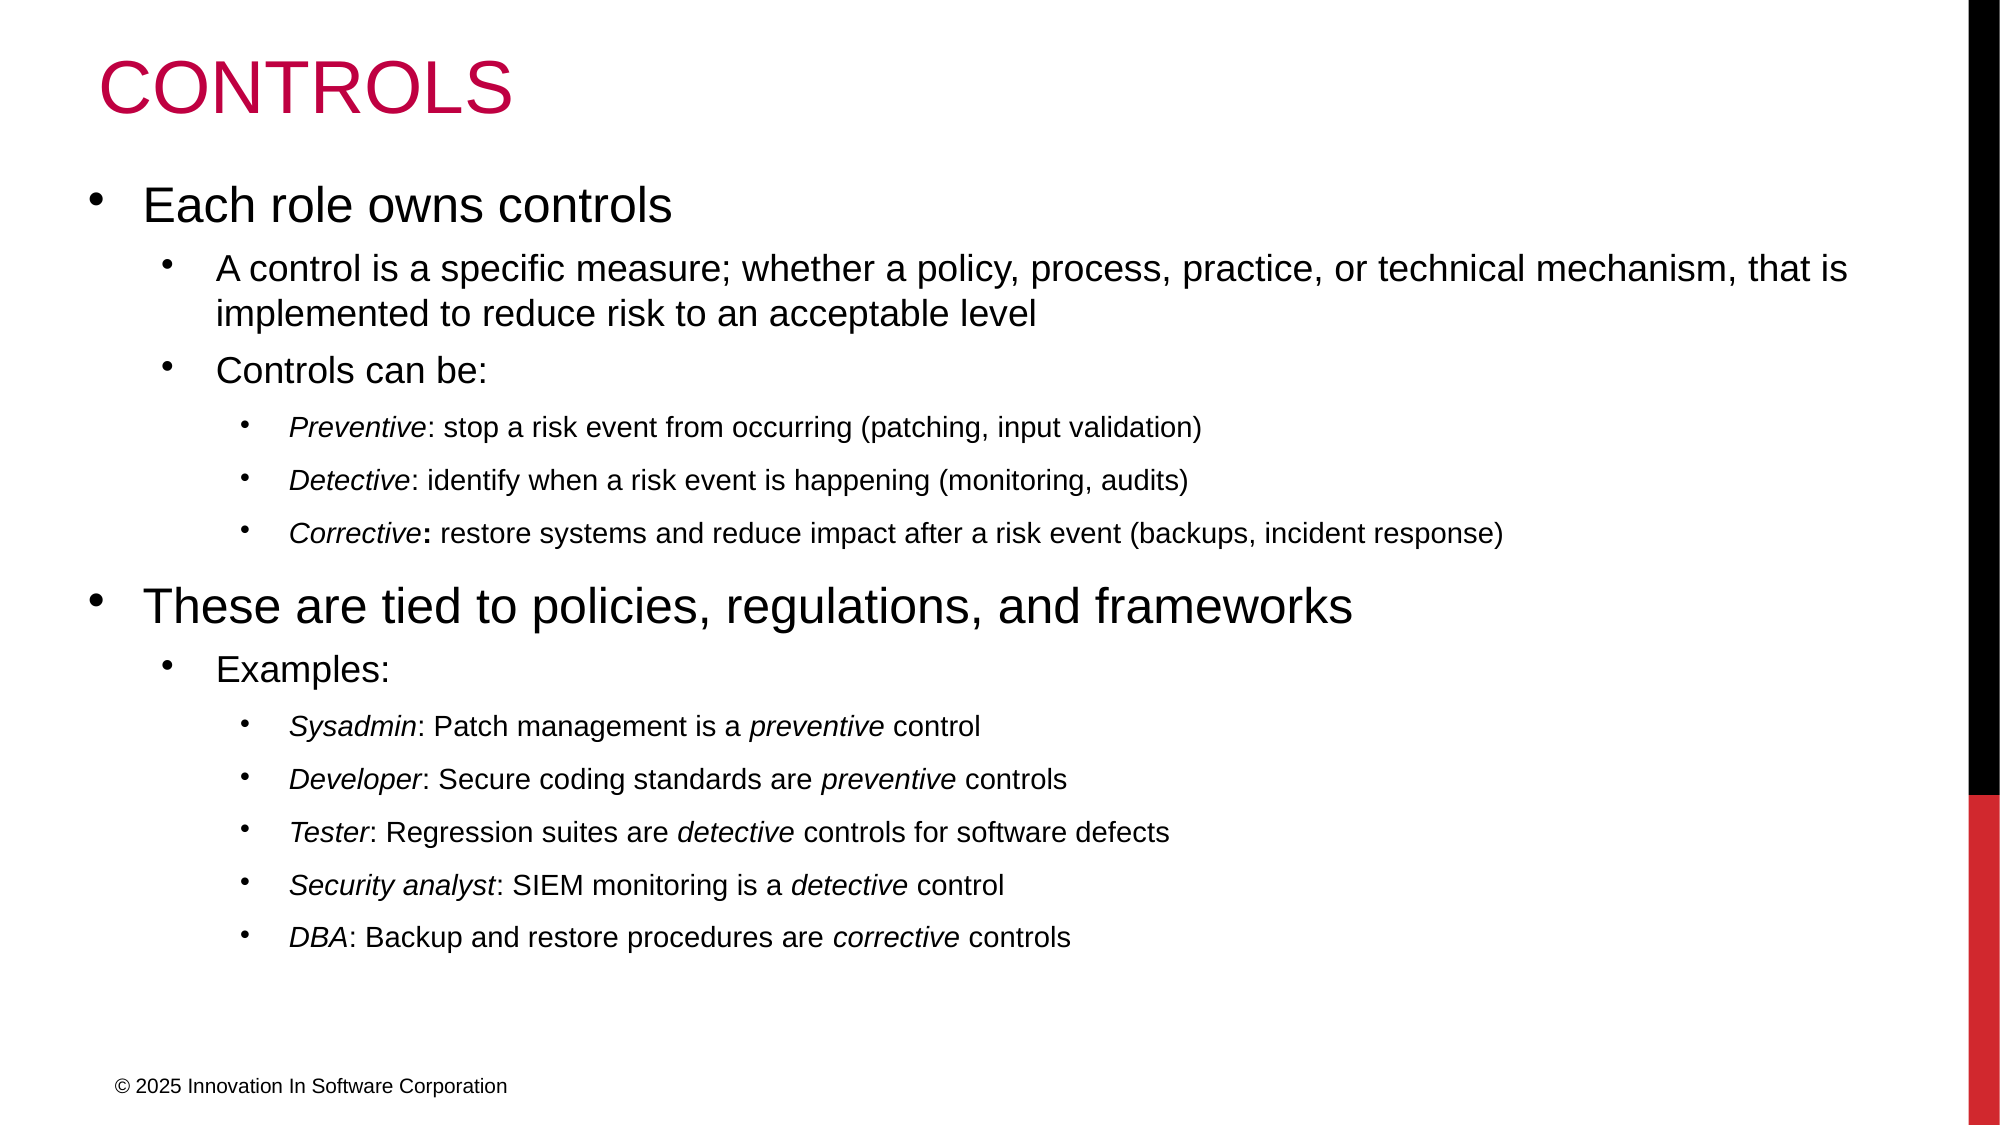

# controls
Each role owns controls
A control is a specific measure; whether a policy, process, practice, or technical mechanism, that is implemented to reduce risk to an acceptable level
Controls can be:
Preventive: stop a risk event from occurring (patching, input validation)
Detective: identify when a risk event is happening (monitoring, audits)
Corrective: restore systems and reduce impact after a risk event (backups, incident response)
These are tied to policies, regulations, and frameworks
Examples:
Sysadmin: Patch management is a preventive control
Developer: Secure coding standards are preventive controls
Tester: Regression suites are detective controls for software defects
Security analyst: SIEM monitoring is a detective control
DBA: Backup and restore procedures are corrective controls
© 2025 Innovation In Software Corporation